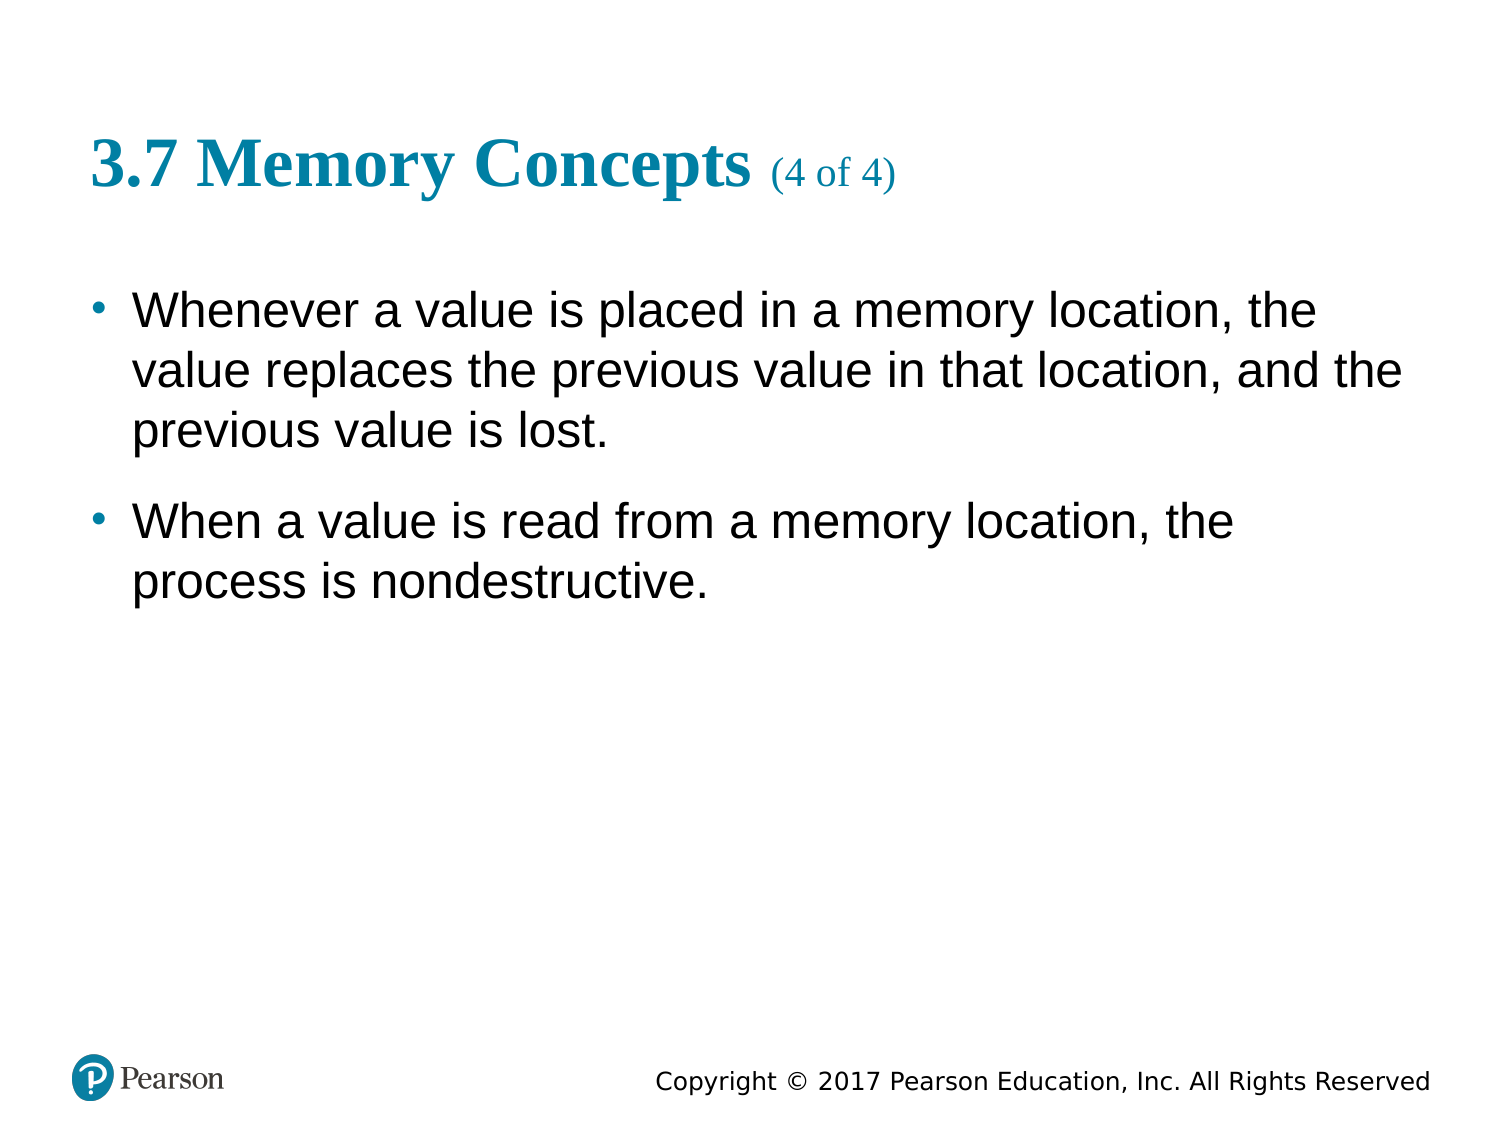

# 3.7 Memory Concepts (4 of 4)
Whenever a value is placed in a memory location, the value replaces the previous value in that location, and the previous value is lost.
When a value is read from a memory location, the process is nondestructive.